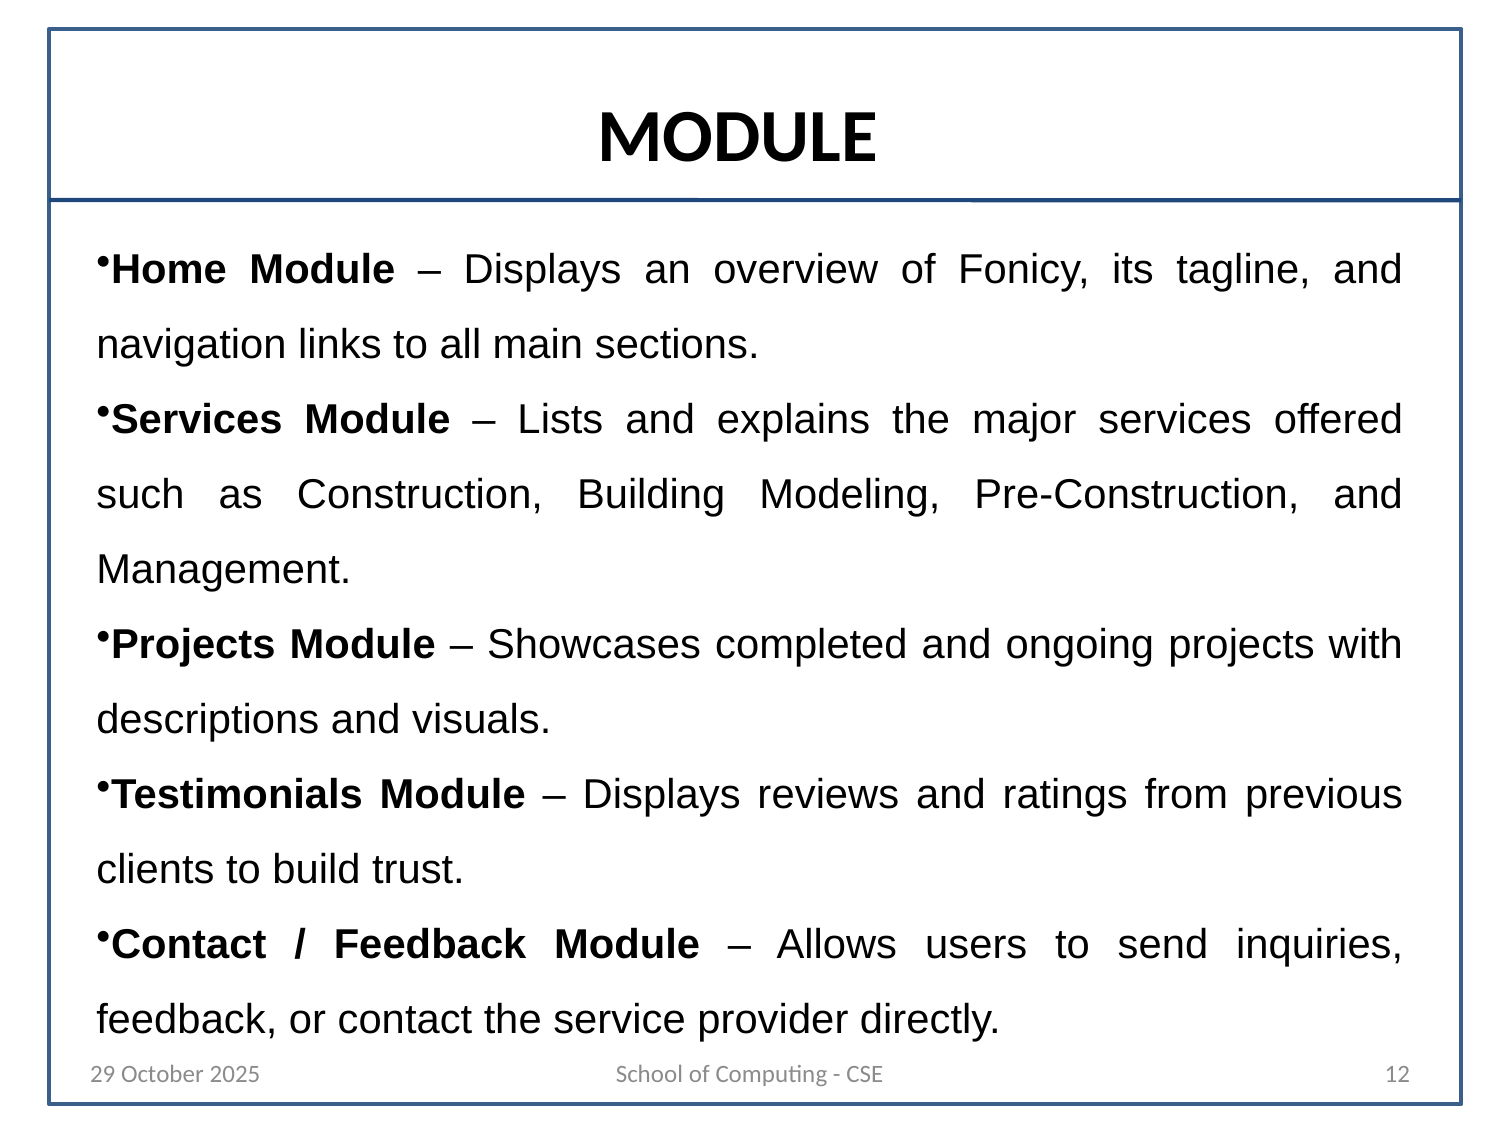

# MODULE
Home Module – Displays an overview of Fonicy, its tagline, and navigation links to all main sections.
Services Module – Lists and explains the major services offered such as Construction, Building Modeling, Pre-Construction, and Management.
Projects Module – Showcases completed and ongoing projects with descriptions and visuals.
Testimonials Module – Displays reviews and ratings from previous clients to build trust.
Contact / Feedback Module – Allows users to send inquiries, feedback, or contact the service provider directly.
29 October 2025
School of Computing - CSE
12